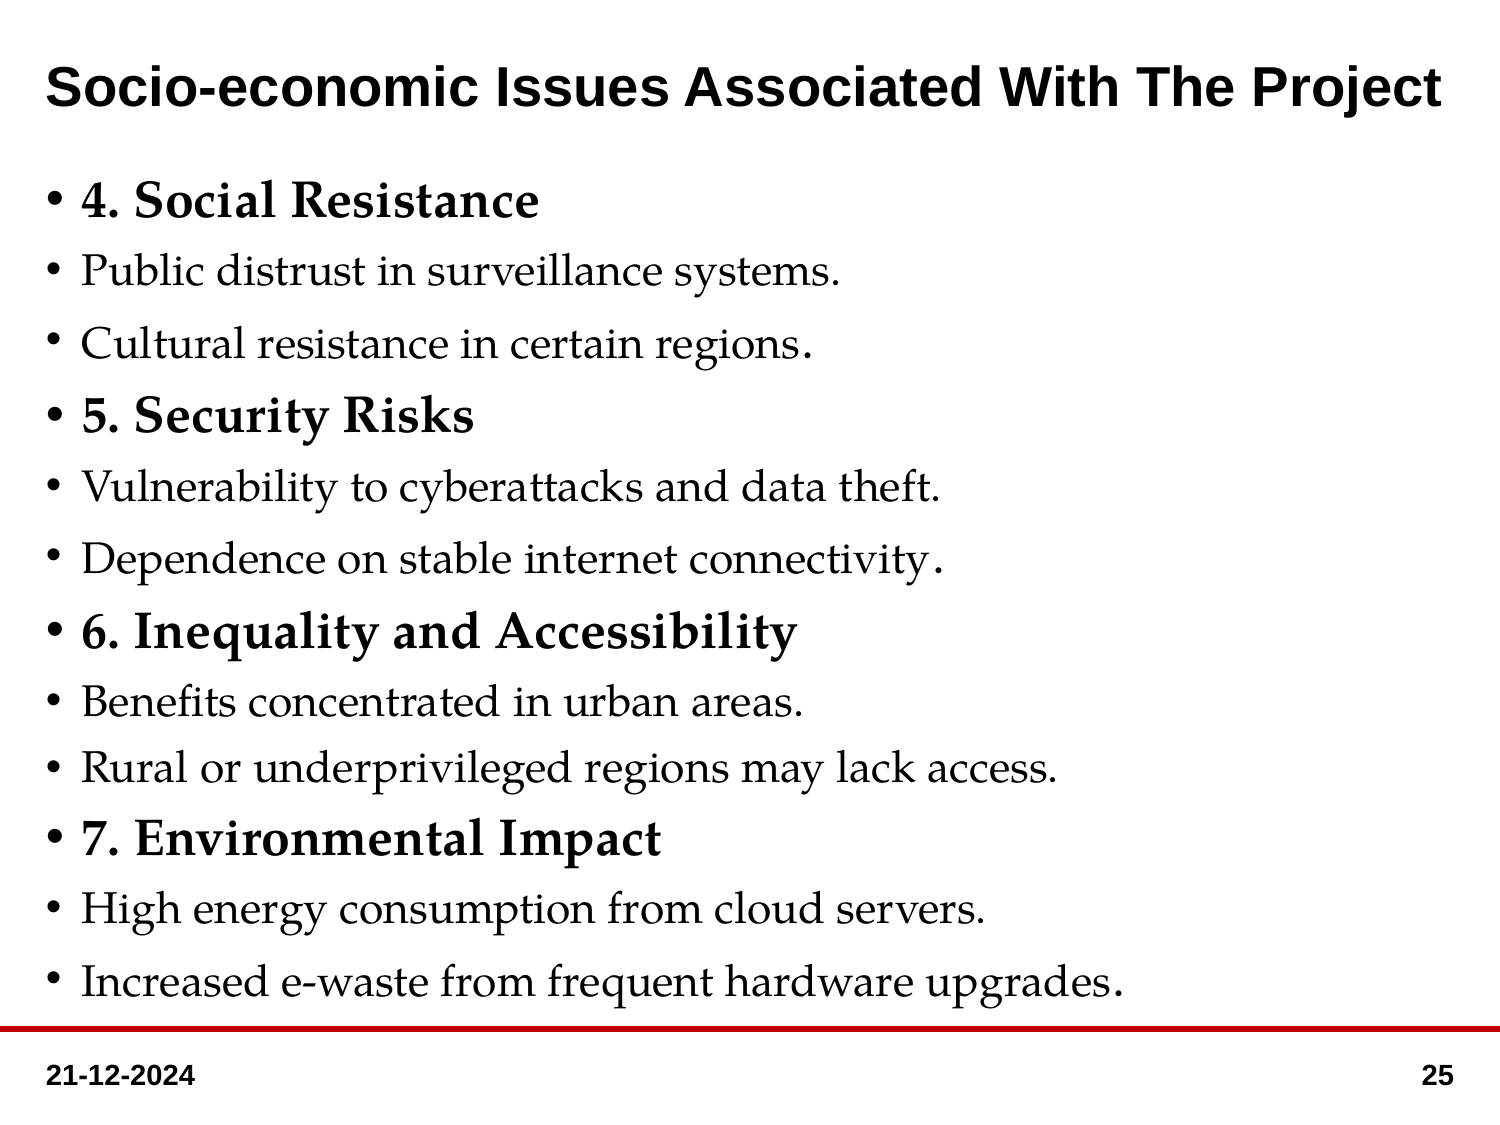

# Socio-economic Issues Associated With The Project
4. Social Resistance
Public distrust in surveillance systems.
Cultural resistance in certain regions.
5. Security Risks
Vulnerability to cyberattacks and data theft.
Dependence on stable internet connectivity.
6. Inequality and Accessibility
Benefits concentrated in urban areas.
Rural or underprivileged regions may lack access.
7. Environmental Impact
High energy consumption from cloud servers.
Increased e-waste from frequent hardware upgrades.

21-12-2024
25